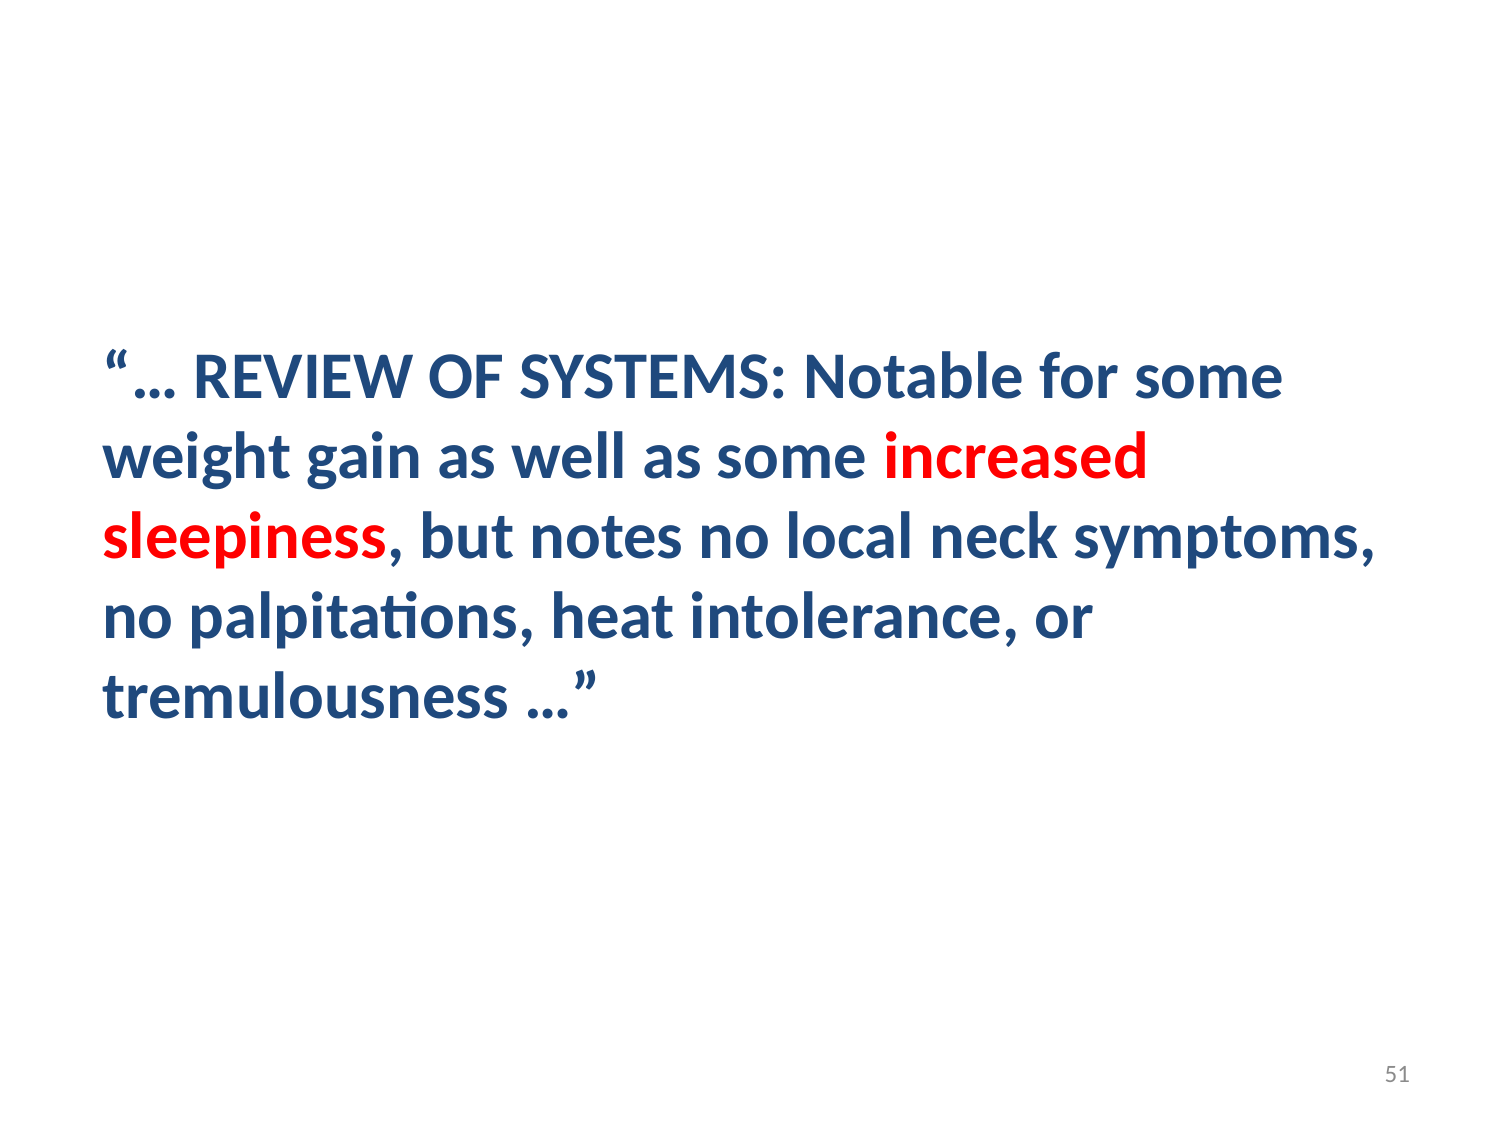

“… REVIEW OF SYSTEMS: Notable for some weight gain as well as some increased sleepiness, but notes no local neck symptoms, no palpitations, heat intolerance, or tremulousness …”
51